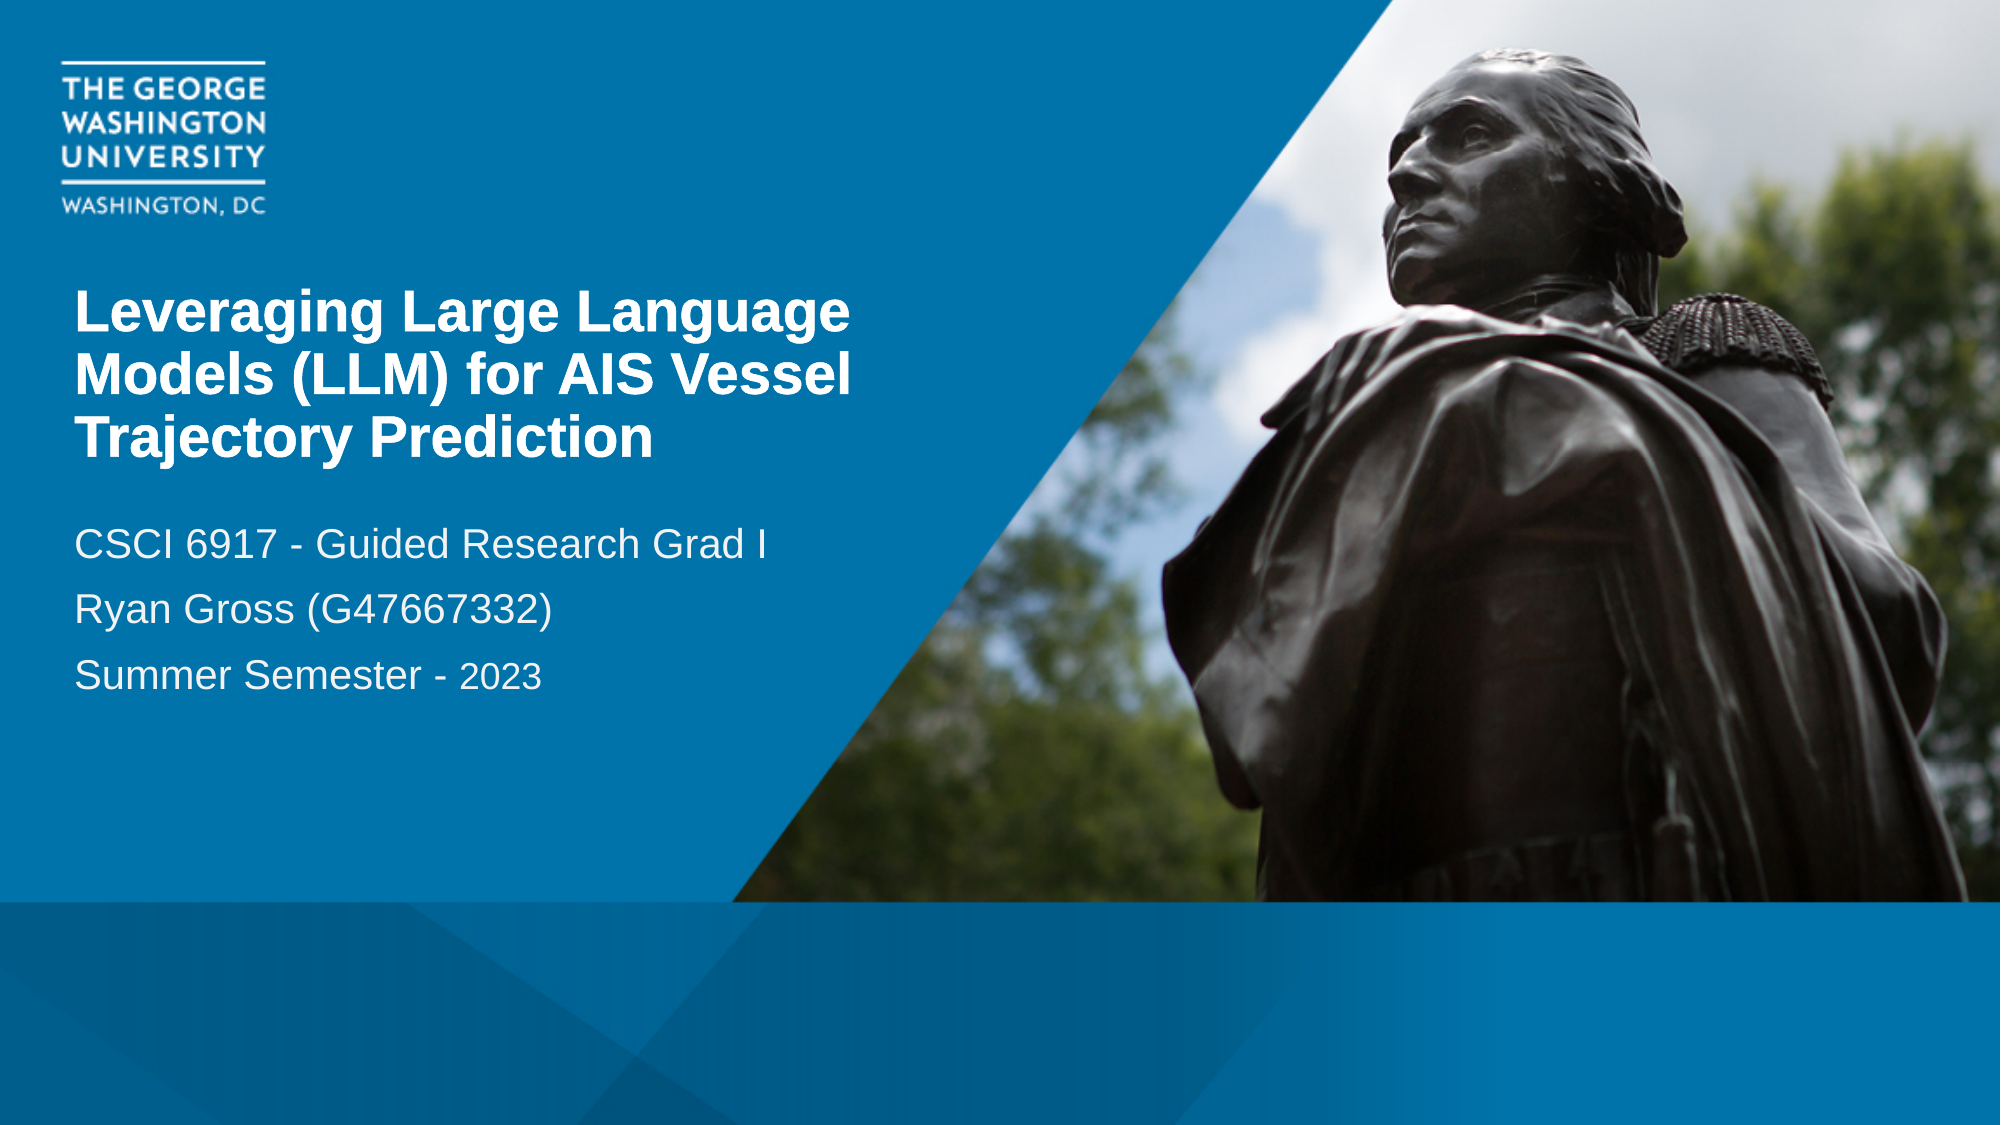

# Leveraging Large Language Models (LLM) for AIS Vessel Trajectory Prediction
CSCI 6917 - Guided Research Grad I
Ryan Gross (G47667332)
Summer Semester - 2023